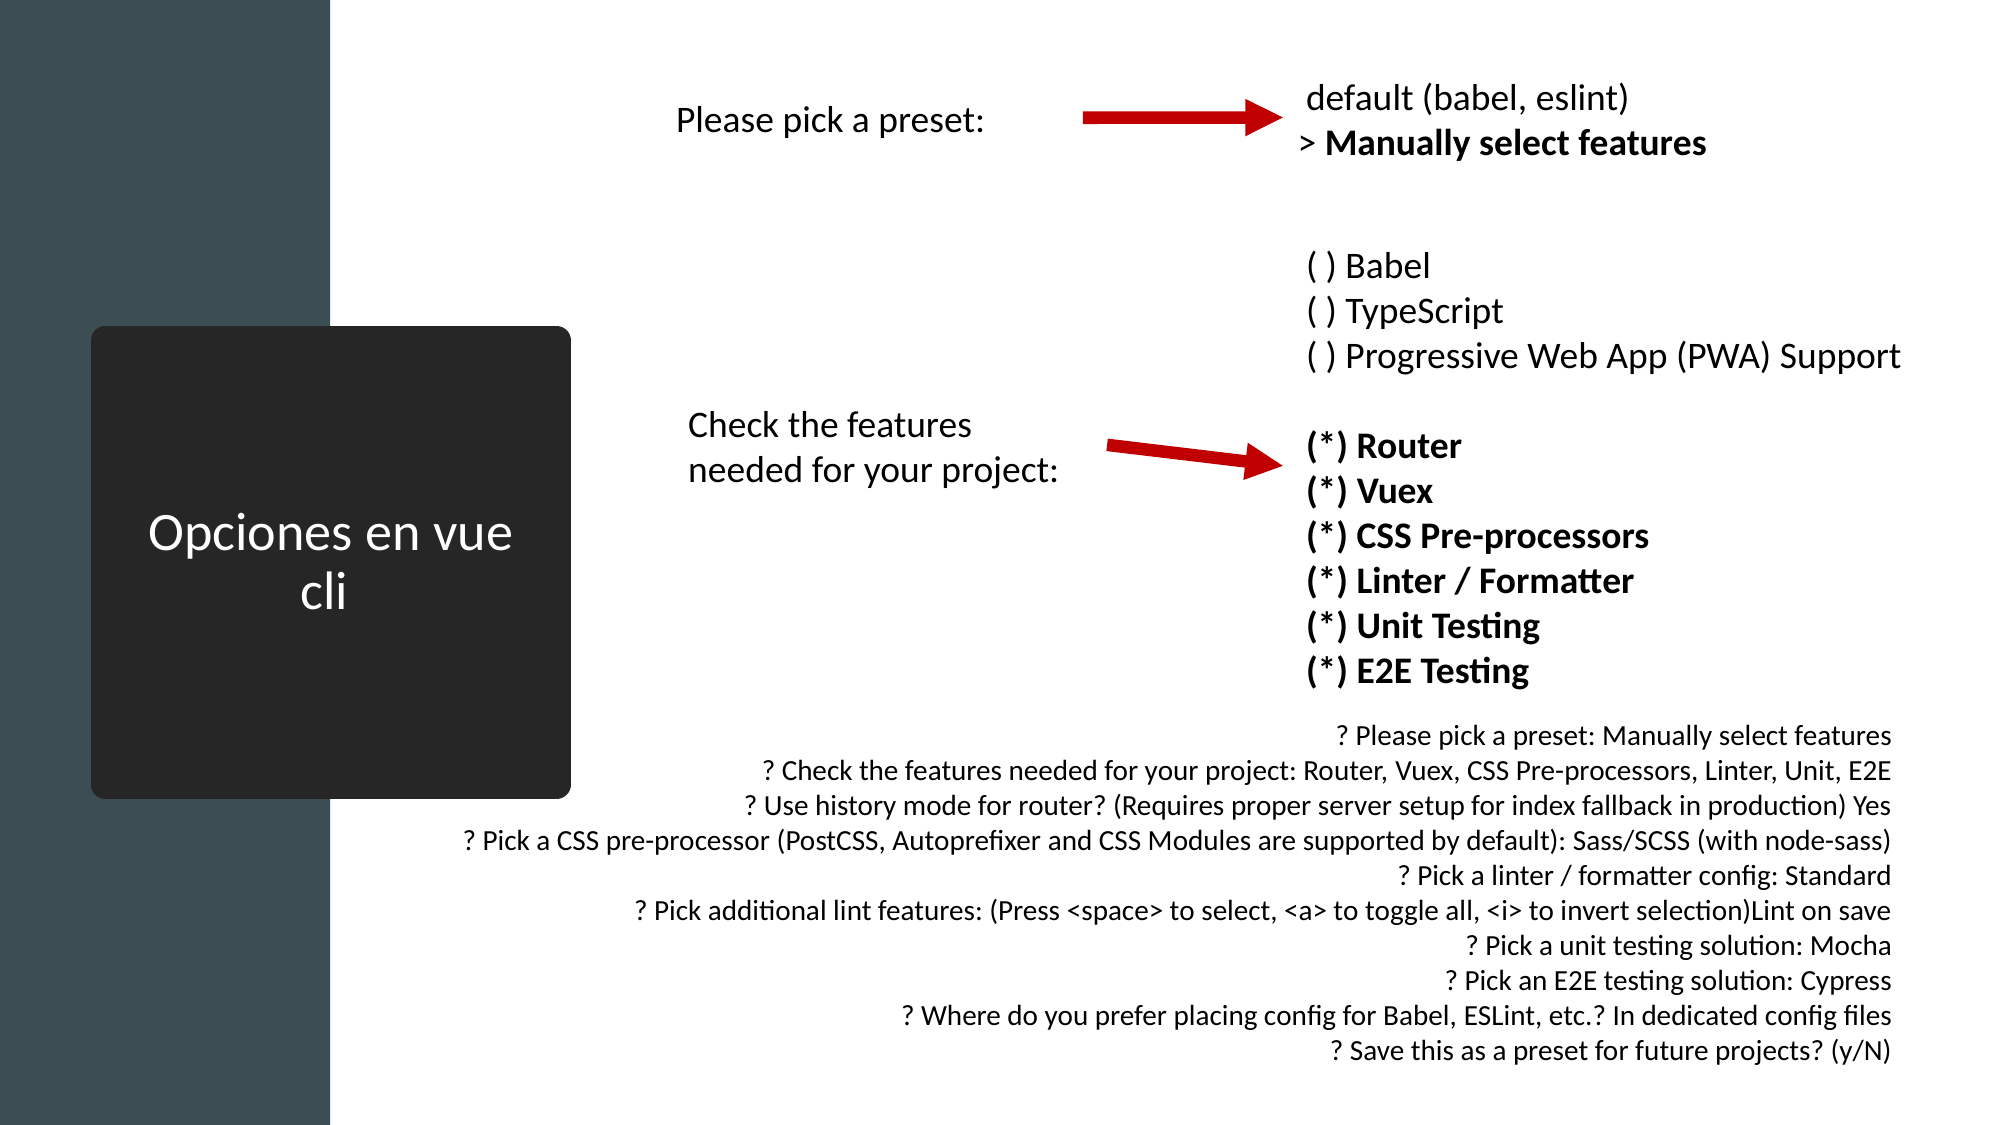

default (babel, eslint)
> Manually select features
Please pick a preset:
 ( ) Babel
 ( ) TypeScript
 ( ) Progressive Web App (PWA) Support
 (*) Router
 (*) Vuex
 (*) CSS Pre-processors
 (*) Linter / Formatter
 (*) Unit Testing
 (*) E2E Testing
# Opciones en vue cli
Check the features needed for your project:
? Please pick a preset: Manually select features
? Check the features needed for your project: Router, Vuex, CSS Pre-processors, Linter, Unit, E2E
? Use history mode for router? (Requires proper server setup for index fallback in production) Yes
? Pick a CSS pre-processor (PostCSS, Autoprefixer and CSS Modules are supported by default): Sass/SCSS (with node-sass)
? Pick a linter / formatter config: Standard
? Pick additional lint features: (Press <space> to select, <a> to toggle all, <i> to invert selection)Lint on save
? Pick a unit testing solution: Mocha
? Pick an E2E testing solution: Cypress
? Where do you prefer placing config for Babel, ESLint, etc.? In dedicated config files
? Save this as a preset for future projects? (y/N)